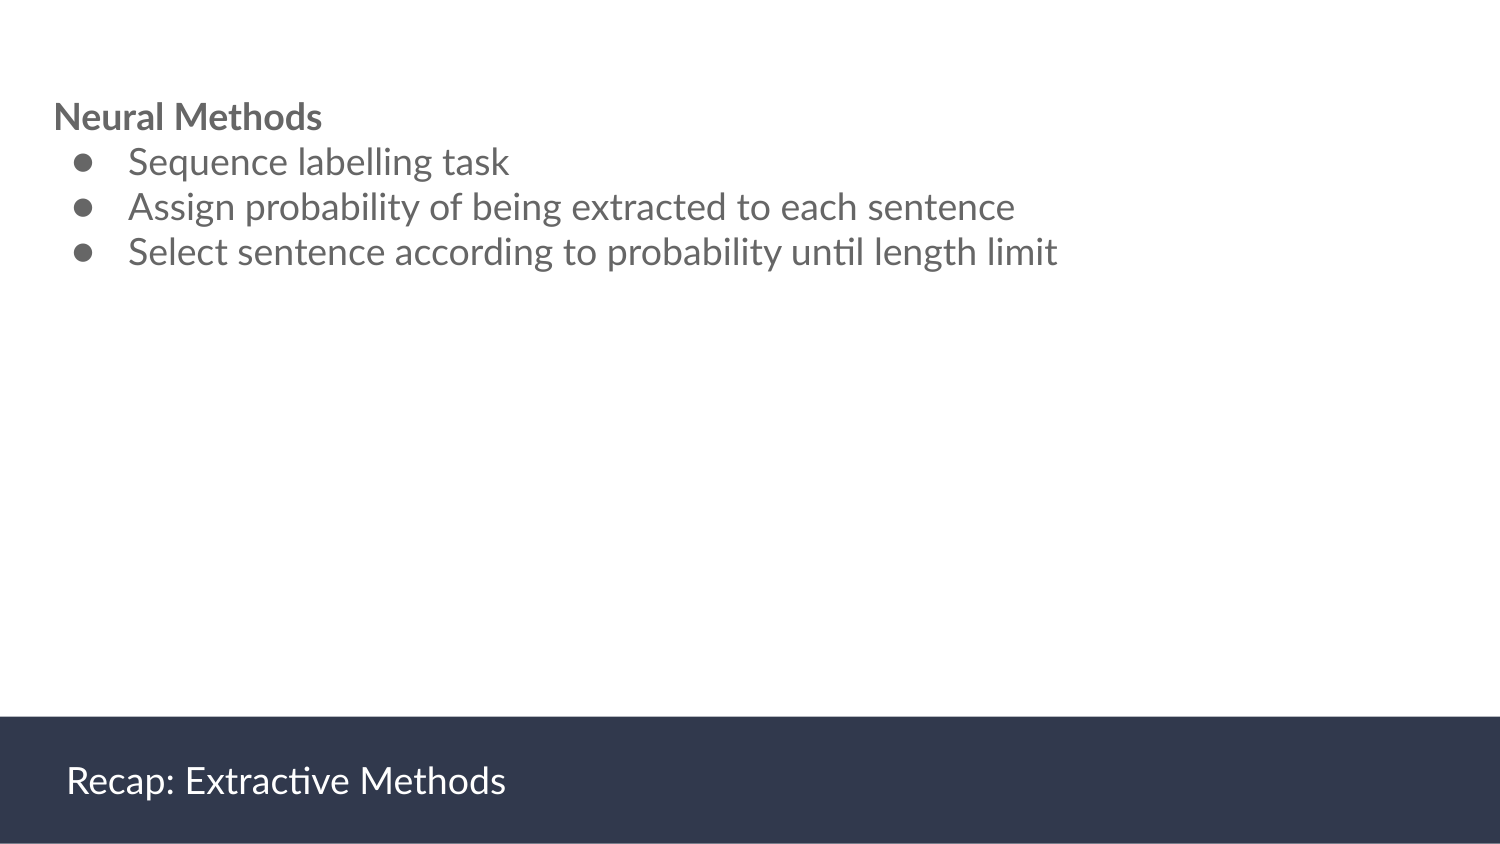

Neural Methods
Sequence labelling task
Assign probability of being extracted to each sentence
Select sentence according to probability until length limit

Recap: Extractive Methods